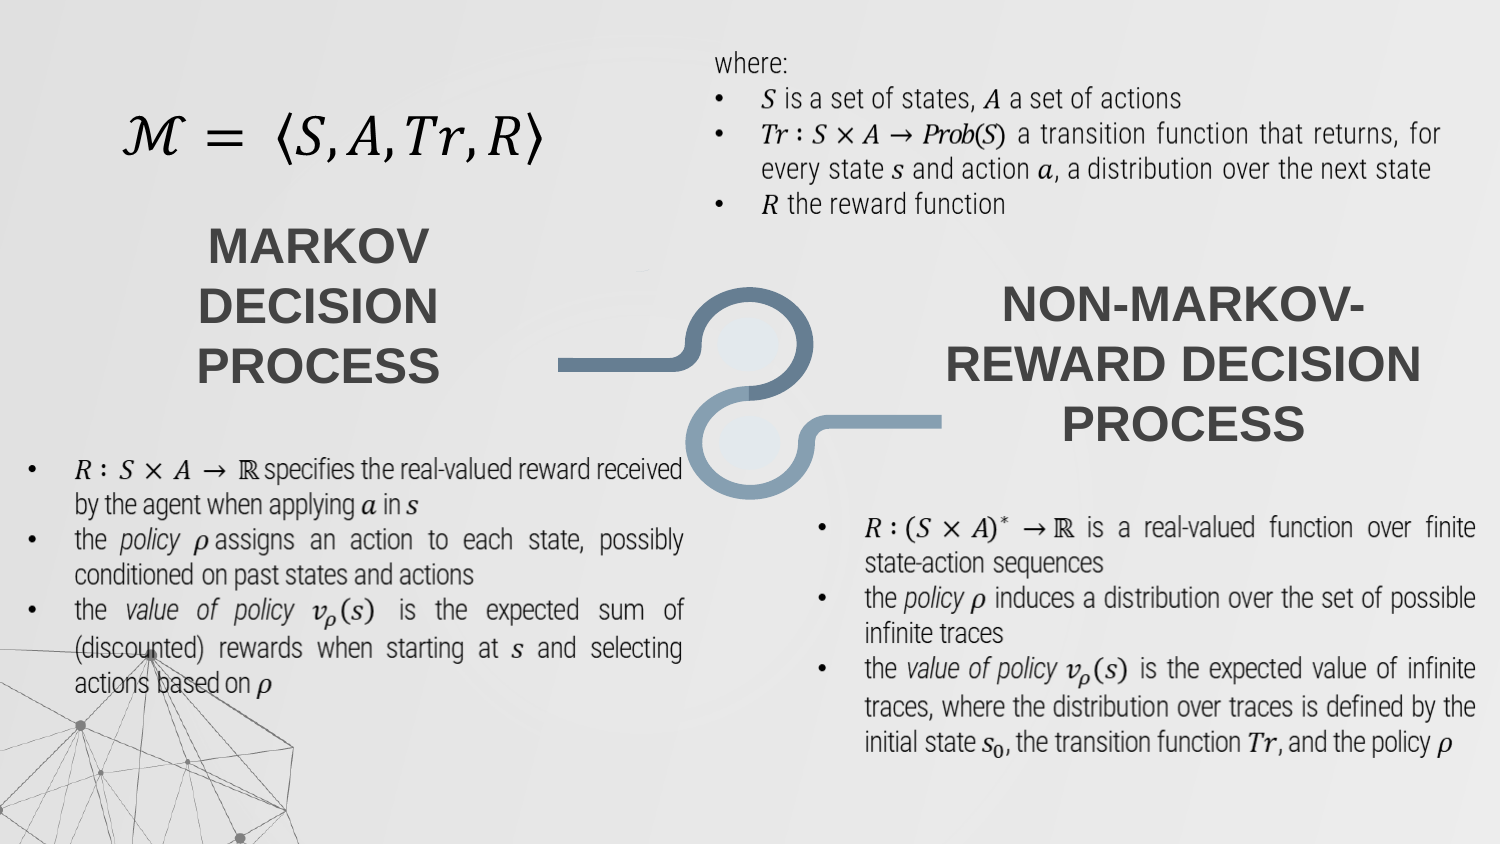

# MARKOV
DECISION PROCESS

NON-MARKOV-REWARD DECISION PROCESS